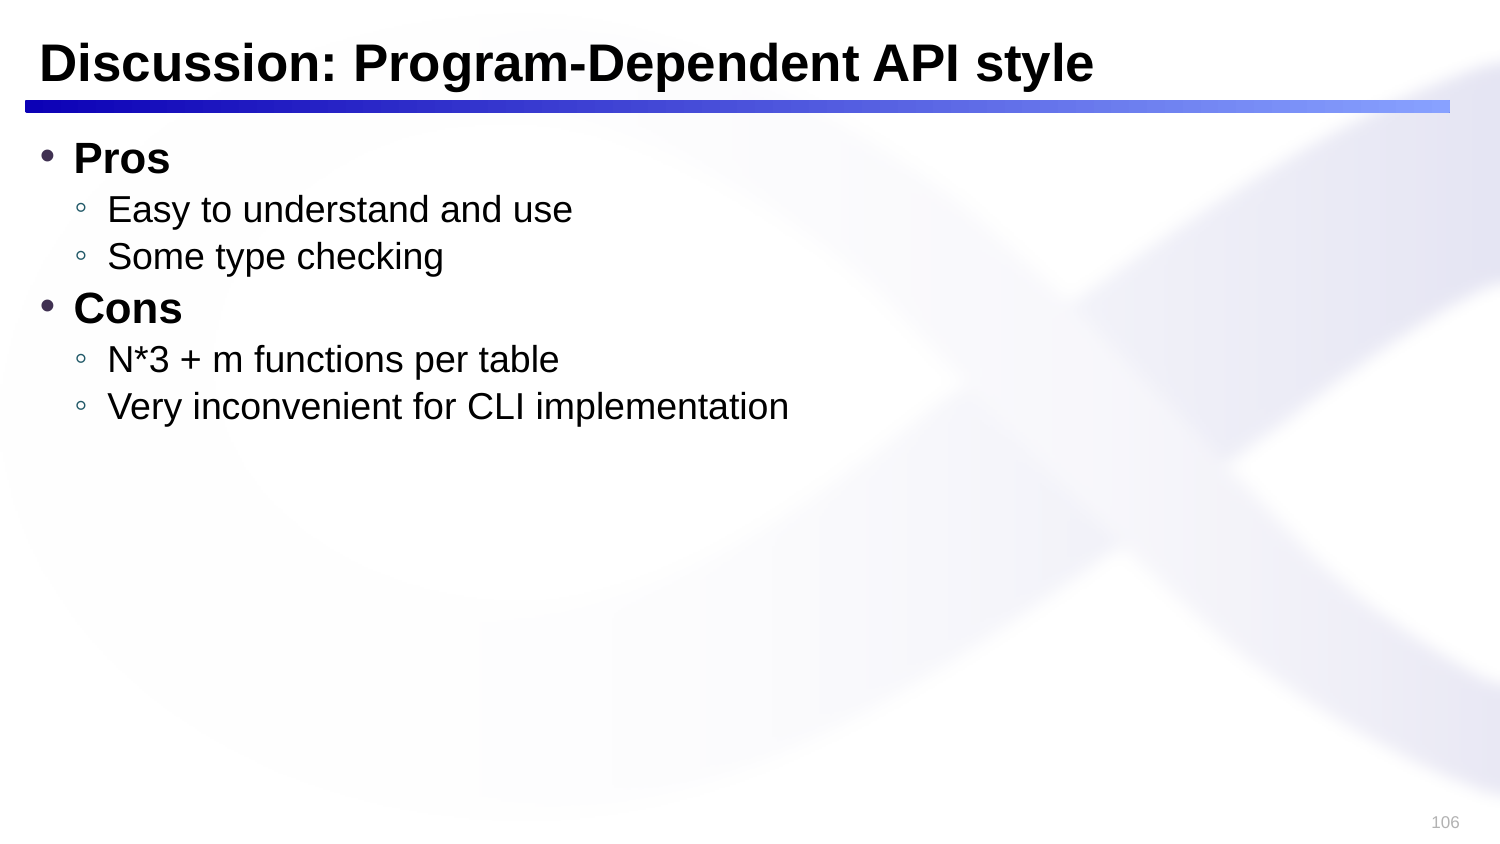

# Discussion: Program-Dependent API style
Pros
Easy to understand and use
Some type checking
Cons
N*3 + m functions per table
Very inconvenient for CLI implementation
106